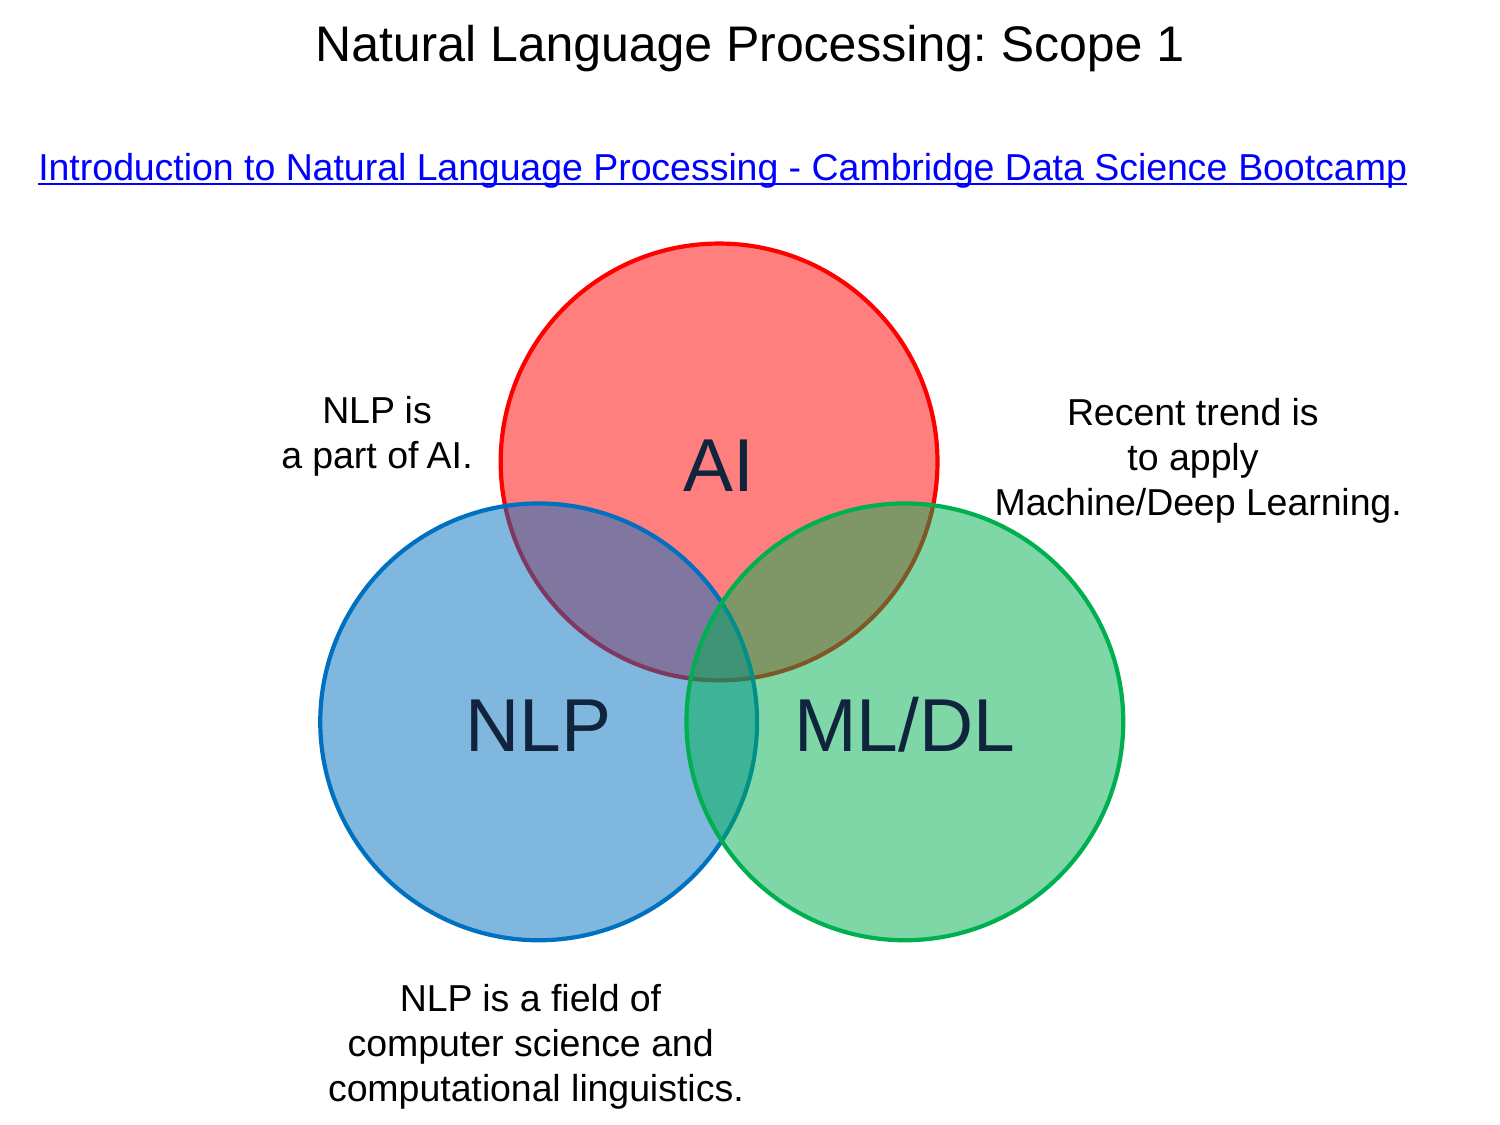

Natural Language Processing: Scope 1
Introduction to Natural Language Processing - Cambridge Data Science Bootcamp
AI
NLP is
a part of AI.
Recent trend is
to apply
Machine/Deep Learning.
ML/DL
NLP
NLP is a field of
computer science and
computational linguistics.